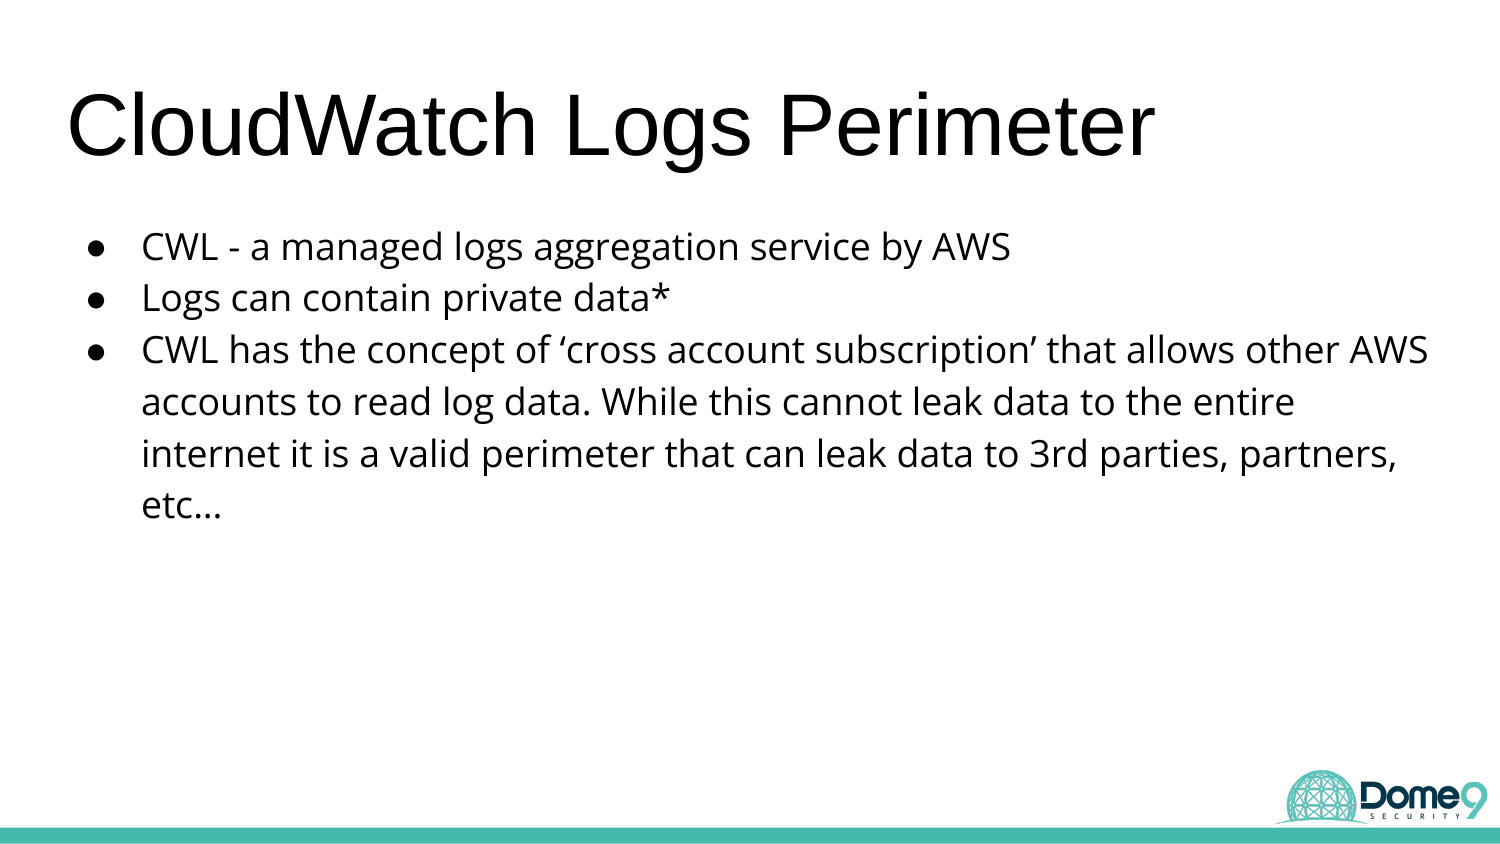

# CloudWatch Logs Perimeter
CWL - a managed logs aggregation service by AWS
Logs can contain private data*
CWL has the concept of ‘cross account subscription’ that allows other AWS accounts to read log data. While this cannot leak data to the entire internet it is a valid perimeter that can leak data to 3rd parties, partners, etc...